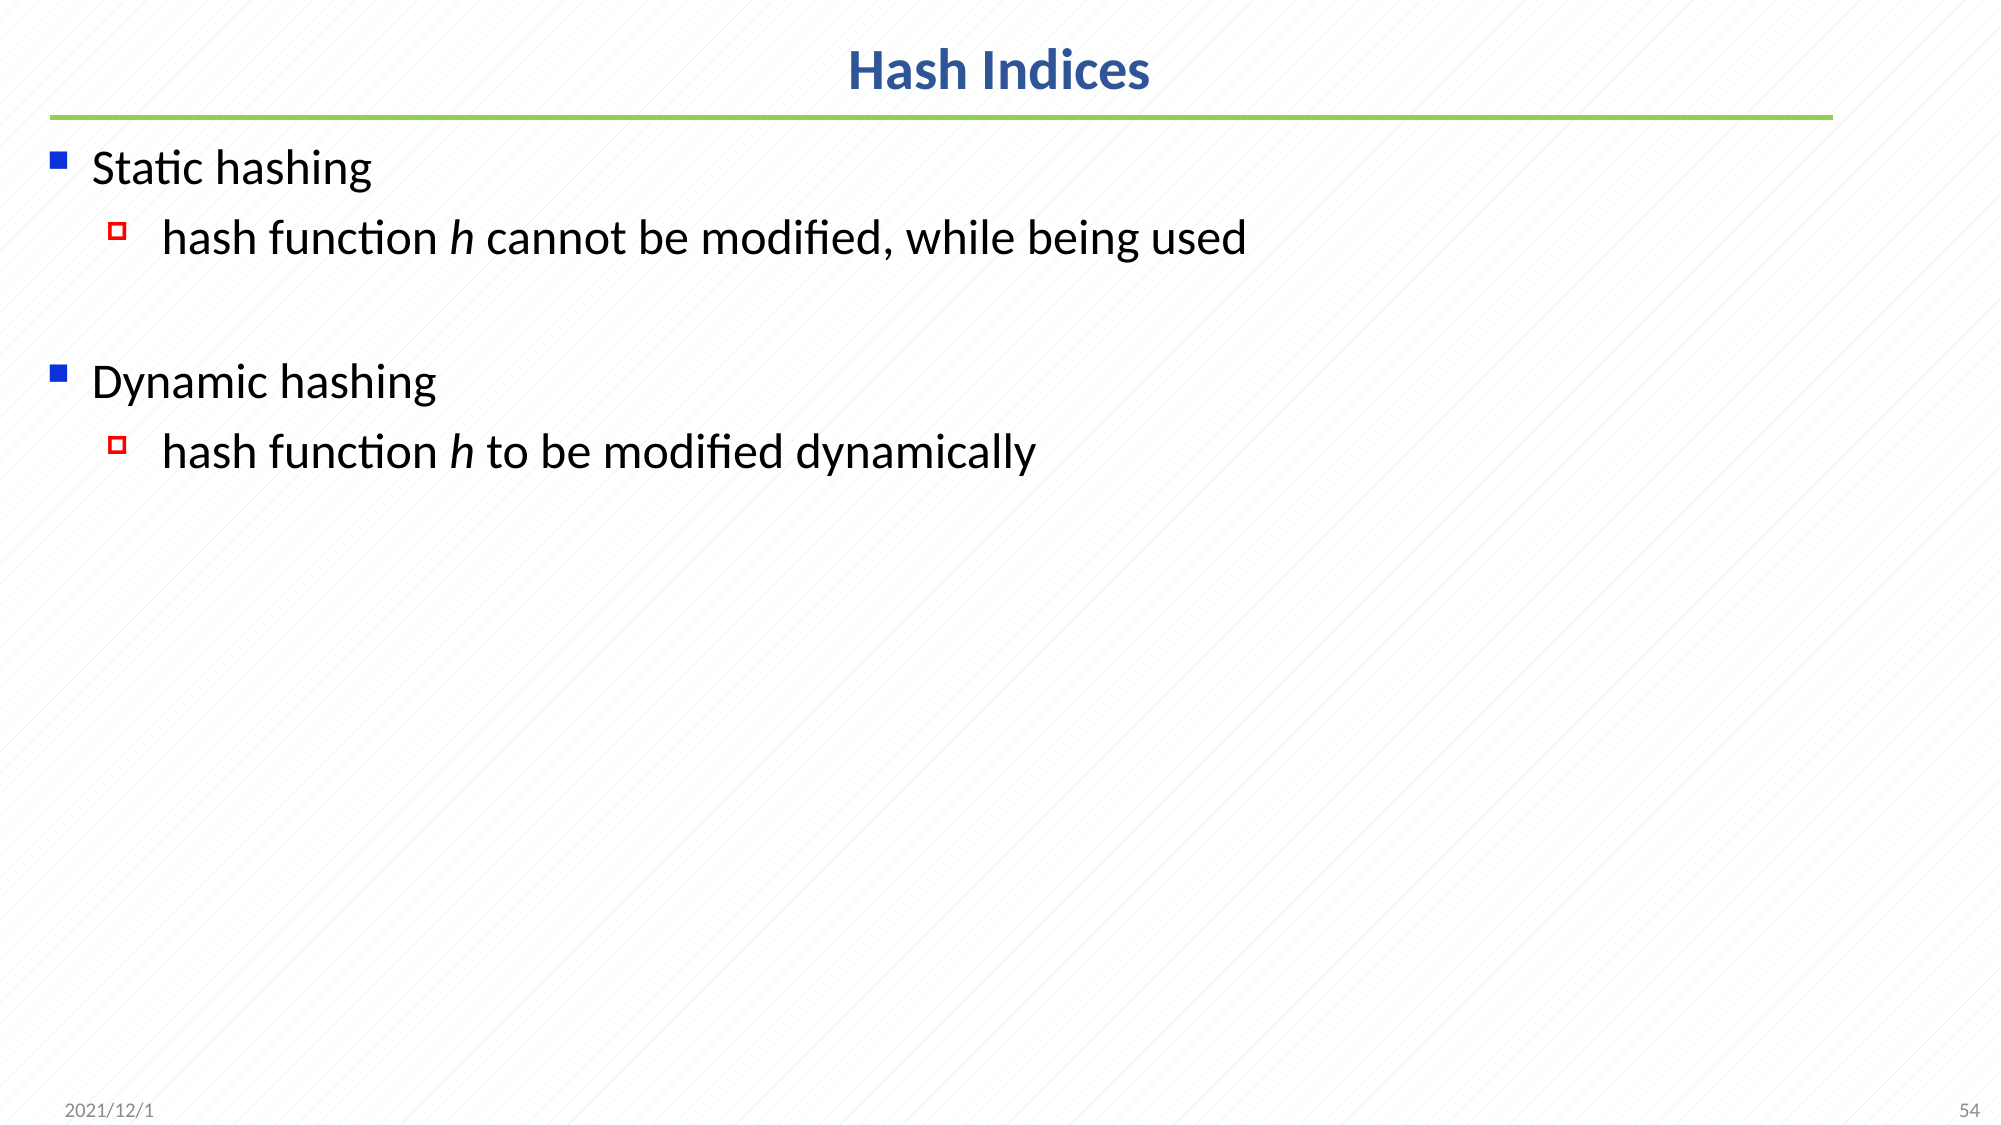

# Hash Indices
Static hashing
 hash function h cannot be modified, while being used

Dynamic hashing
 hash function h to be modified dynamically

54
2021/12/1